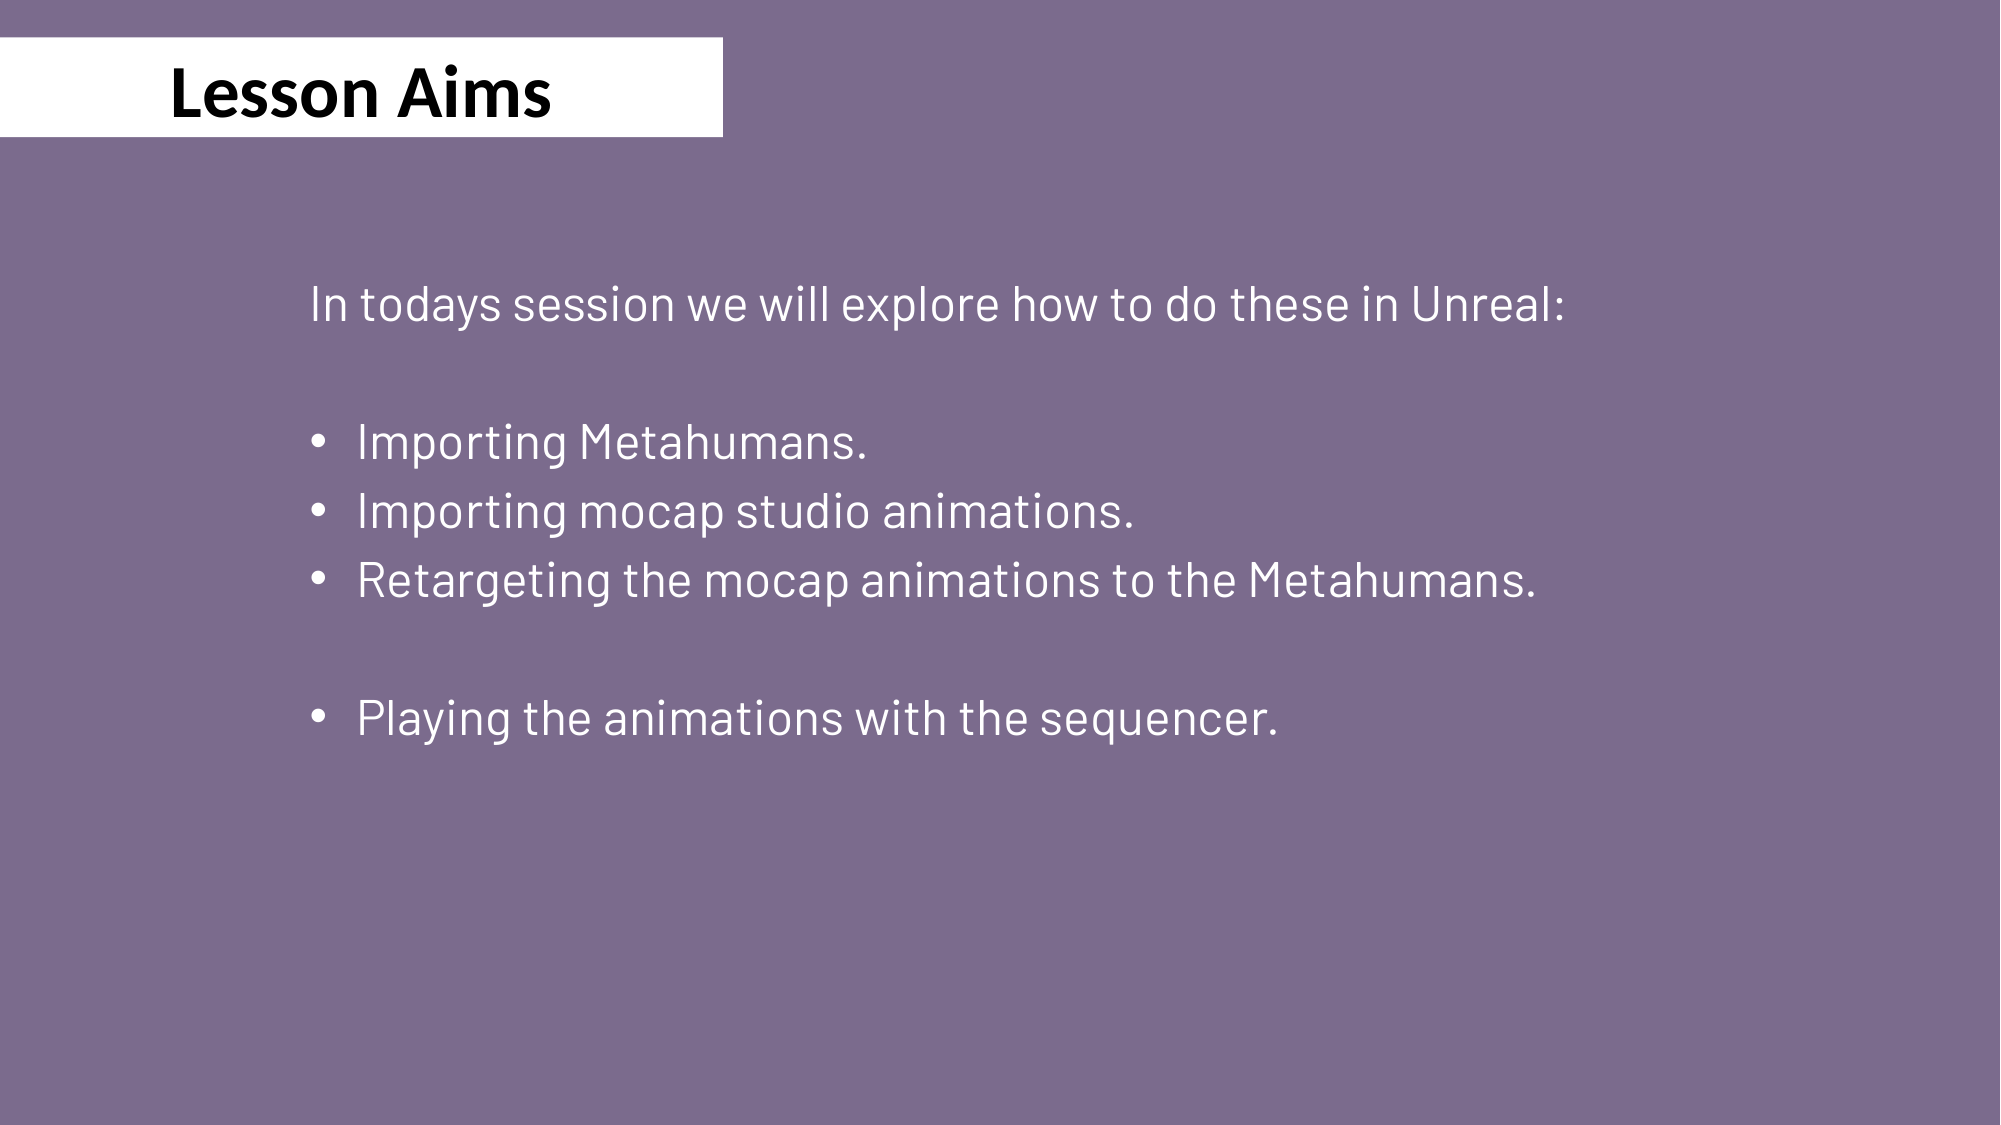

Lesson Aims
In todays session we will explore how to do these in Unreal:

Importing Metahumans.
Importing mocap studio animations.
Retargeting the mocap animations to the Metahumans.

Playing the animations with the sequencer.